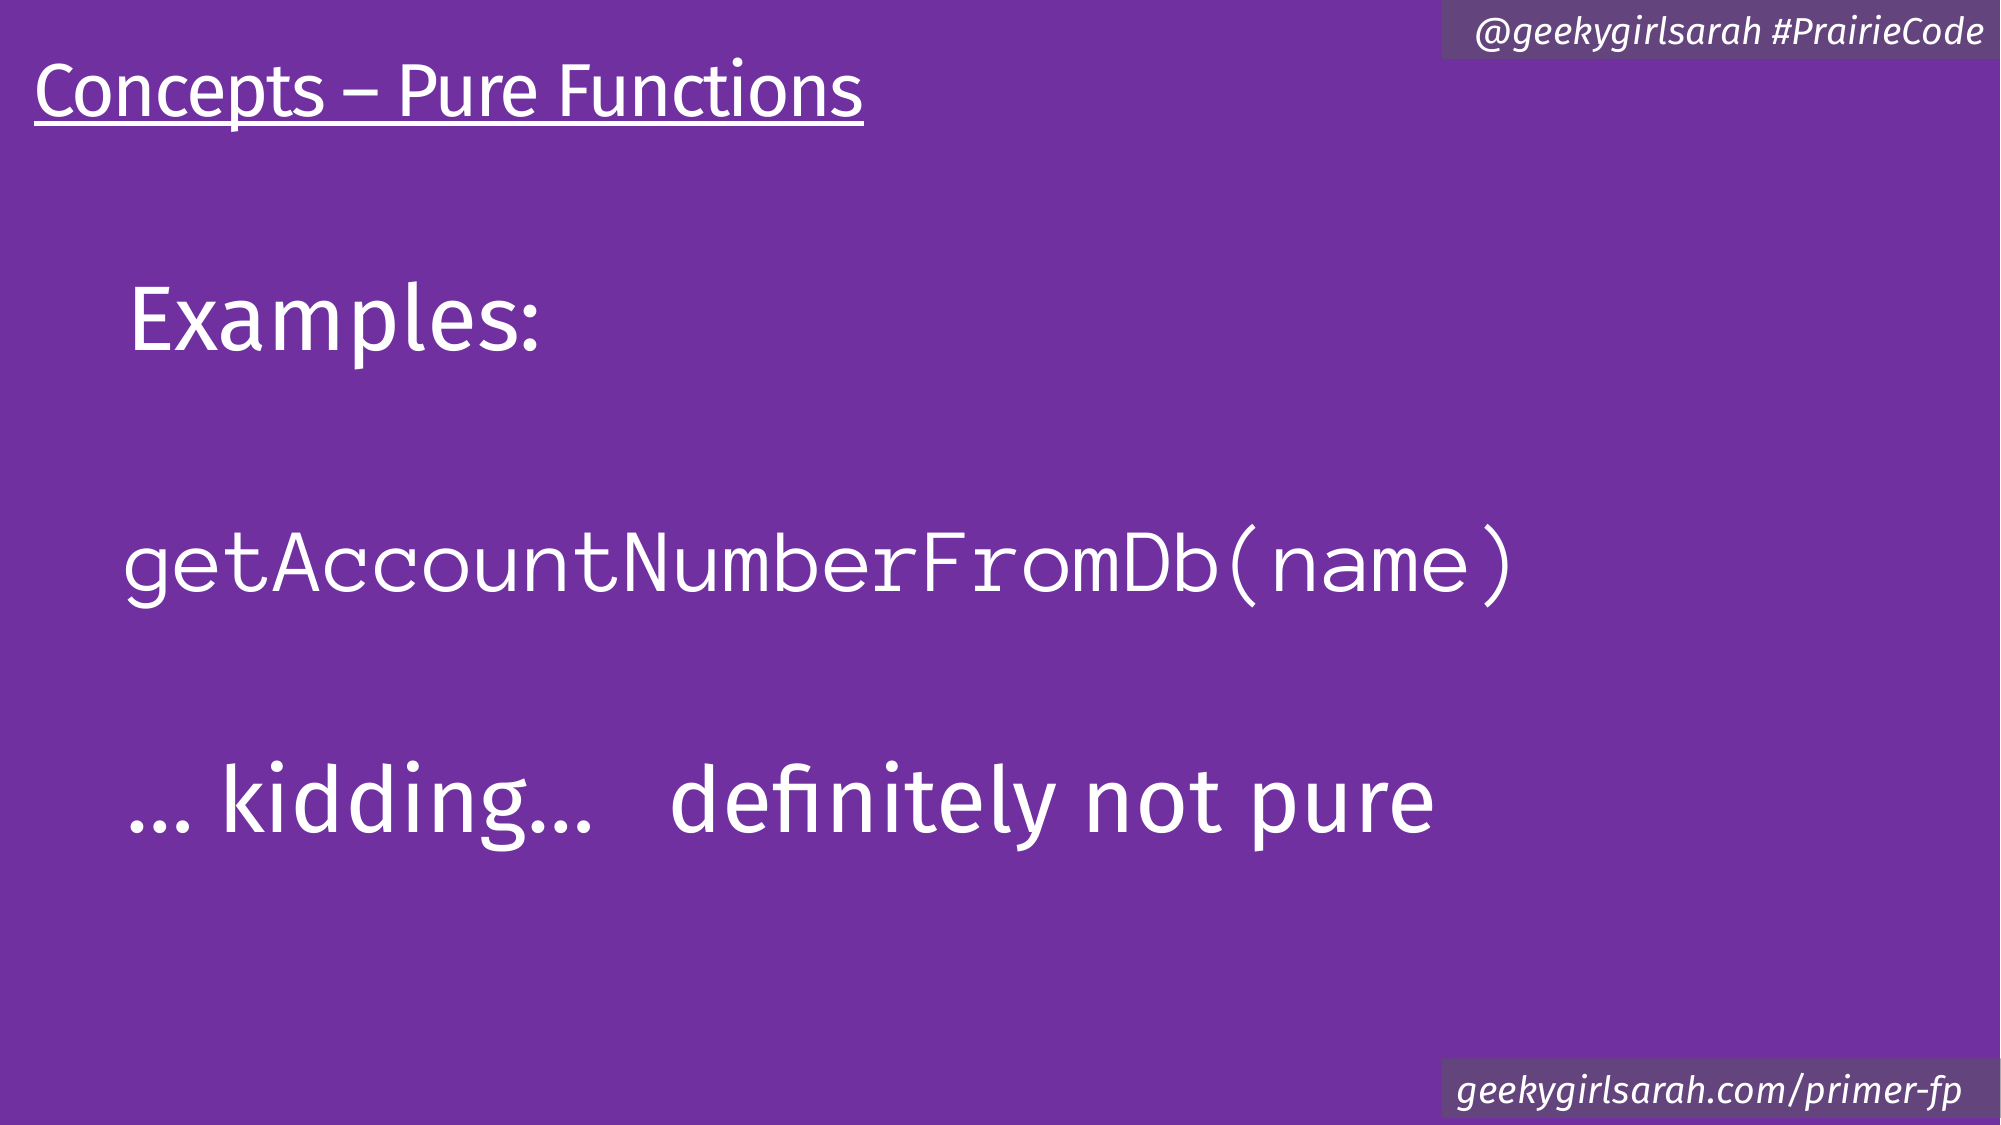

# Concepts – Pure Functions
Examples:

getAccountNumberFromDb(name)

… kidding…   definitely not pure